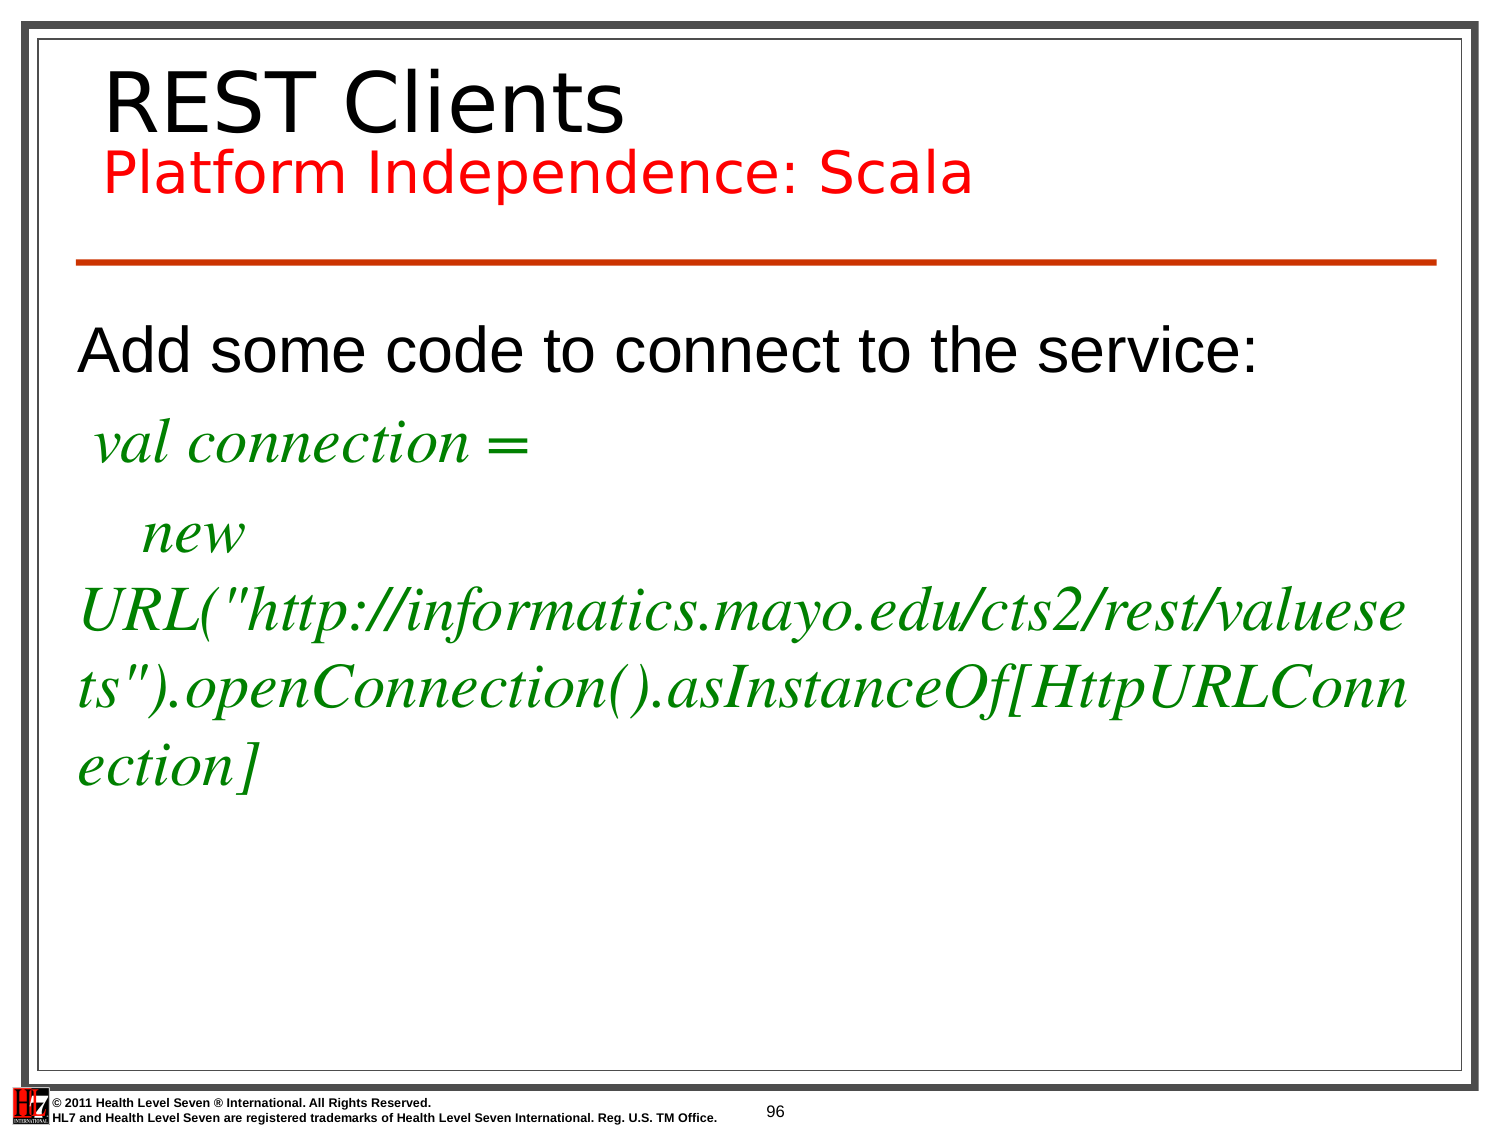

# REST Clients Platform Independence: Scala
Add some code to connect to the service:
 val connection =
    new URL("http://informatics.mayo.edu/cts2/rest/valuesets").openConnection().asInstanceOf[HttpURLConnection]
96